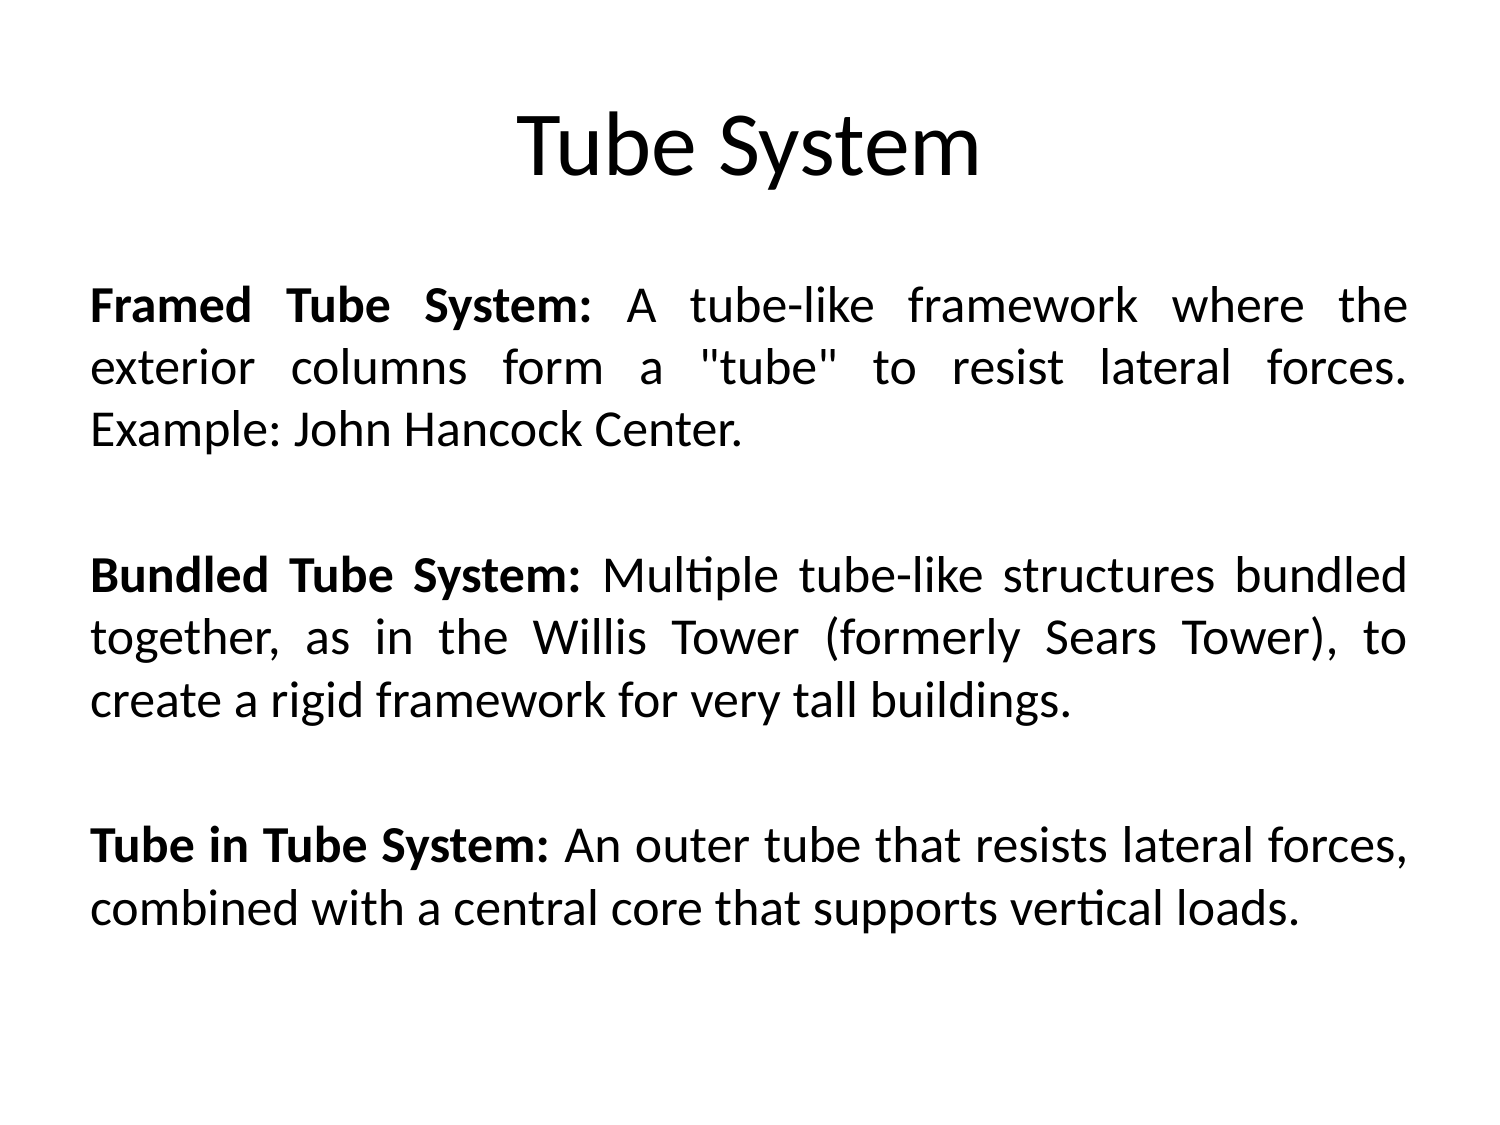

# Tube System
Framed Tube System: A tube-like framework where the exterior columns form a "tube" to resist lateral forces. Example: John Hancock Center.

Bundled Tube System: Multiple tube-like structures bundled together, as in the Willis Tower (formerly Sears Tower), to create a rigid framework for very tall buildings.

Tube in Tube System: An outer tube that resists lateral forces, combined with a central core that supports vertical loads.